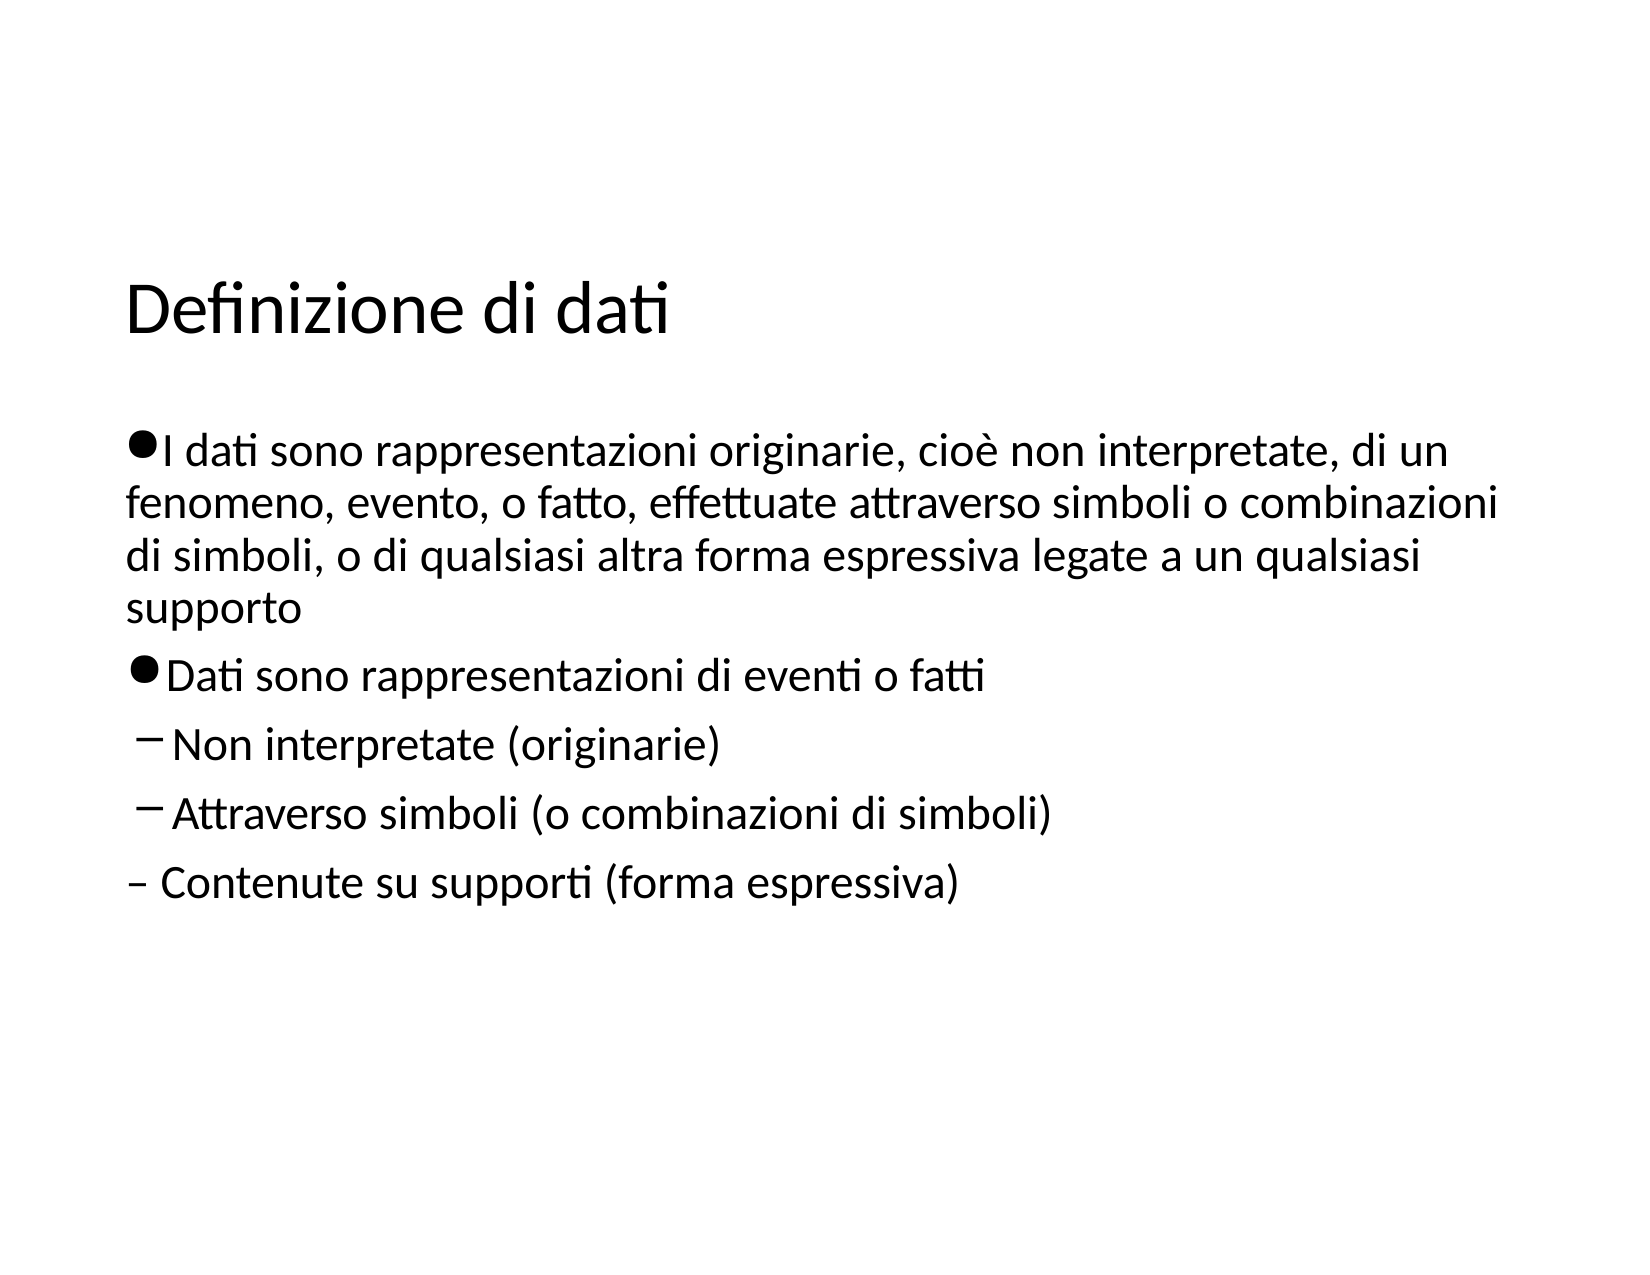

# Definizione di dati
I dati sono rappresentazioni originarie, cioè non interpretate, di un  fenomeno, evento, o fatto, effettuate attraverso simboli o combinazioni  di simboli, o di qualsiasi altra forma espressiva legate a un qualsiasi  supporto
Dati sono rappresentazioni di eventi o fatti
Non interpretate (originarie)
Attraverso simboli (o combinazioni di simboli)
– Contenute su supporti (forma espressiva)